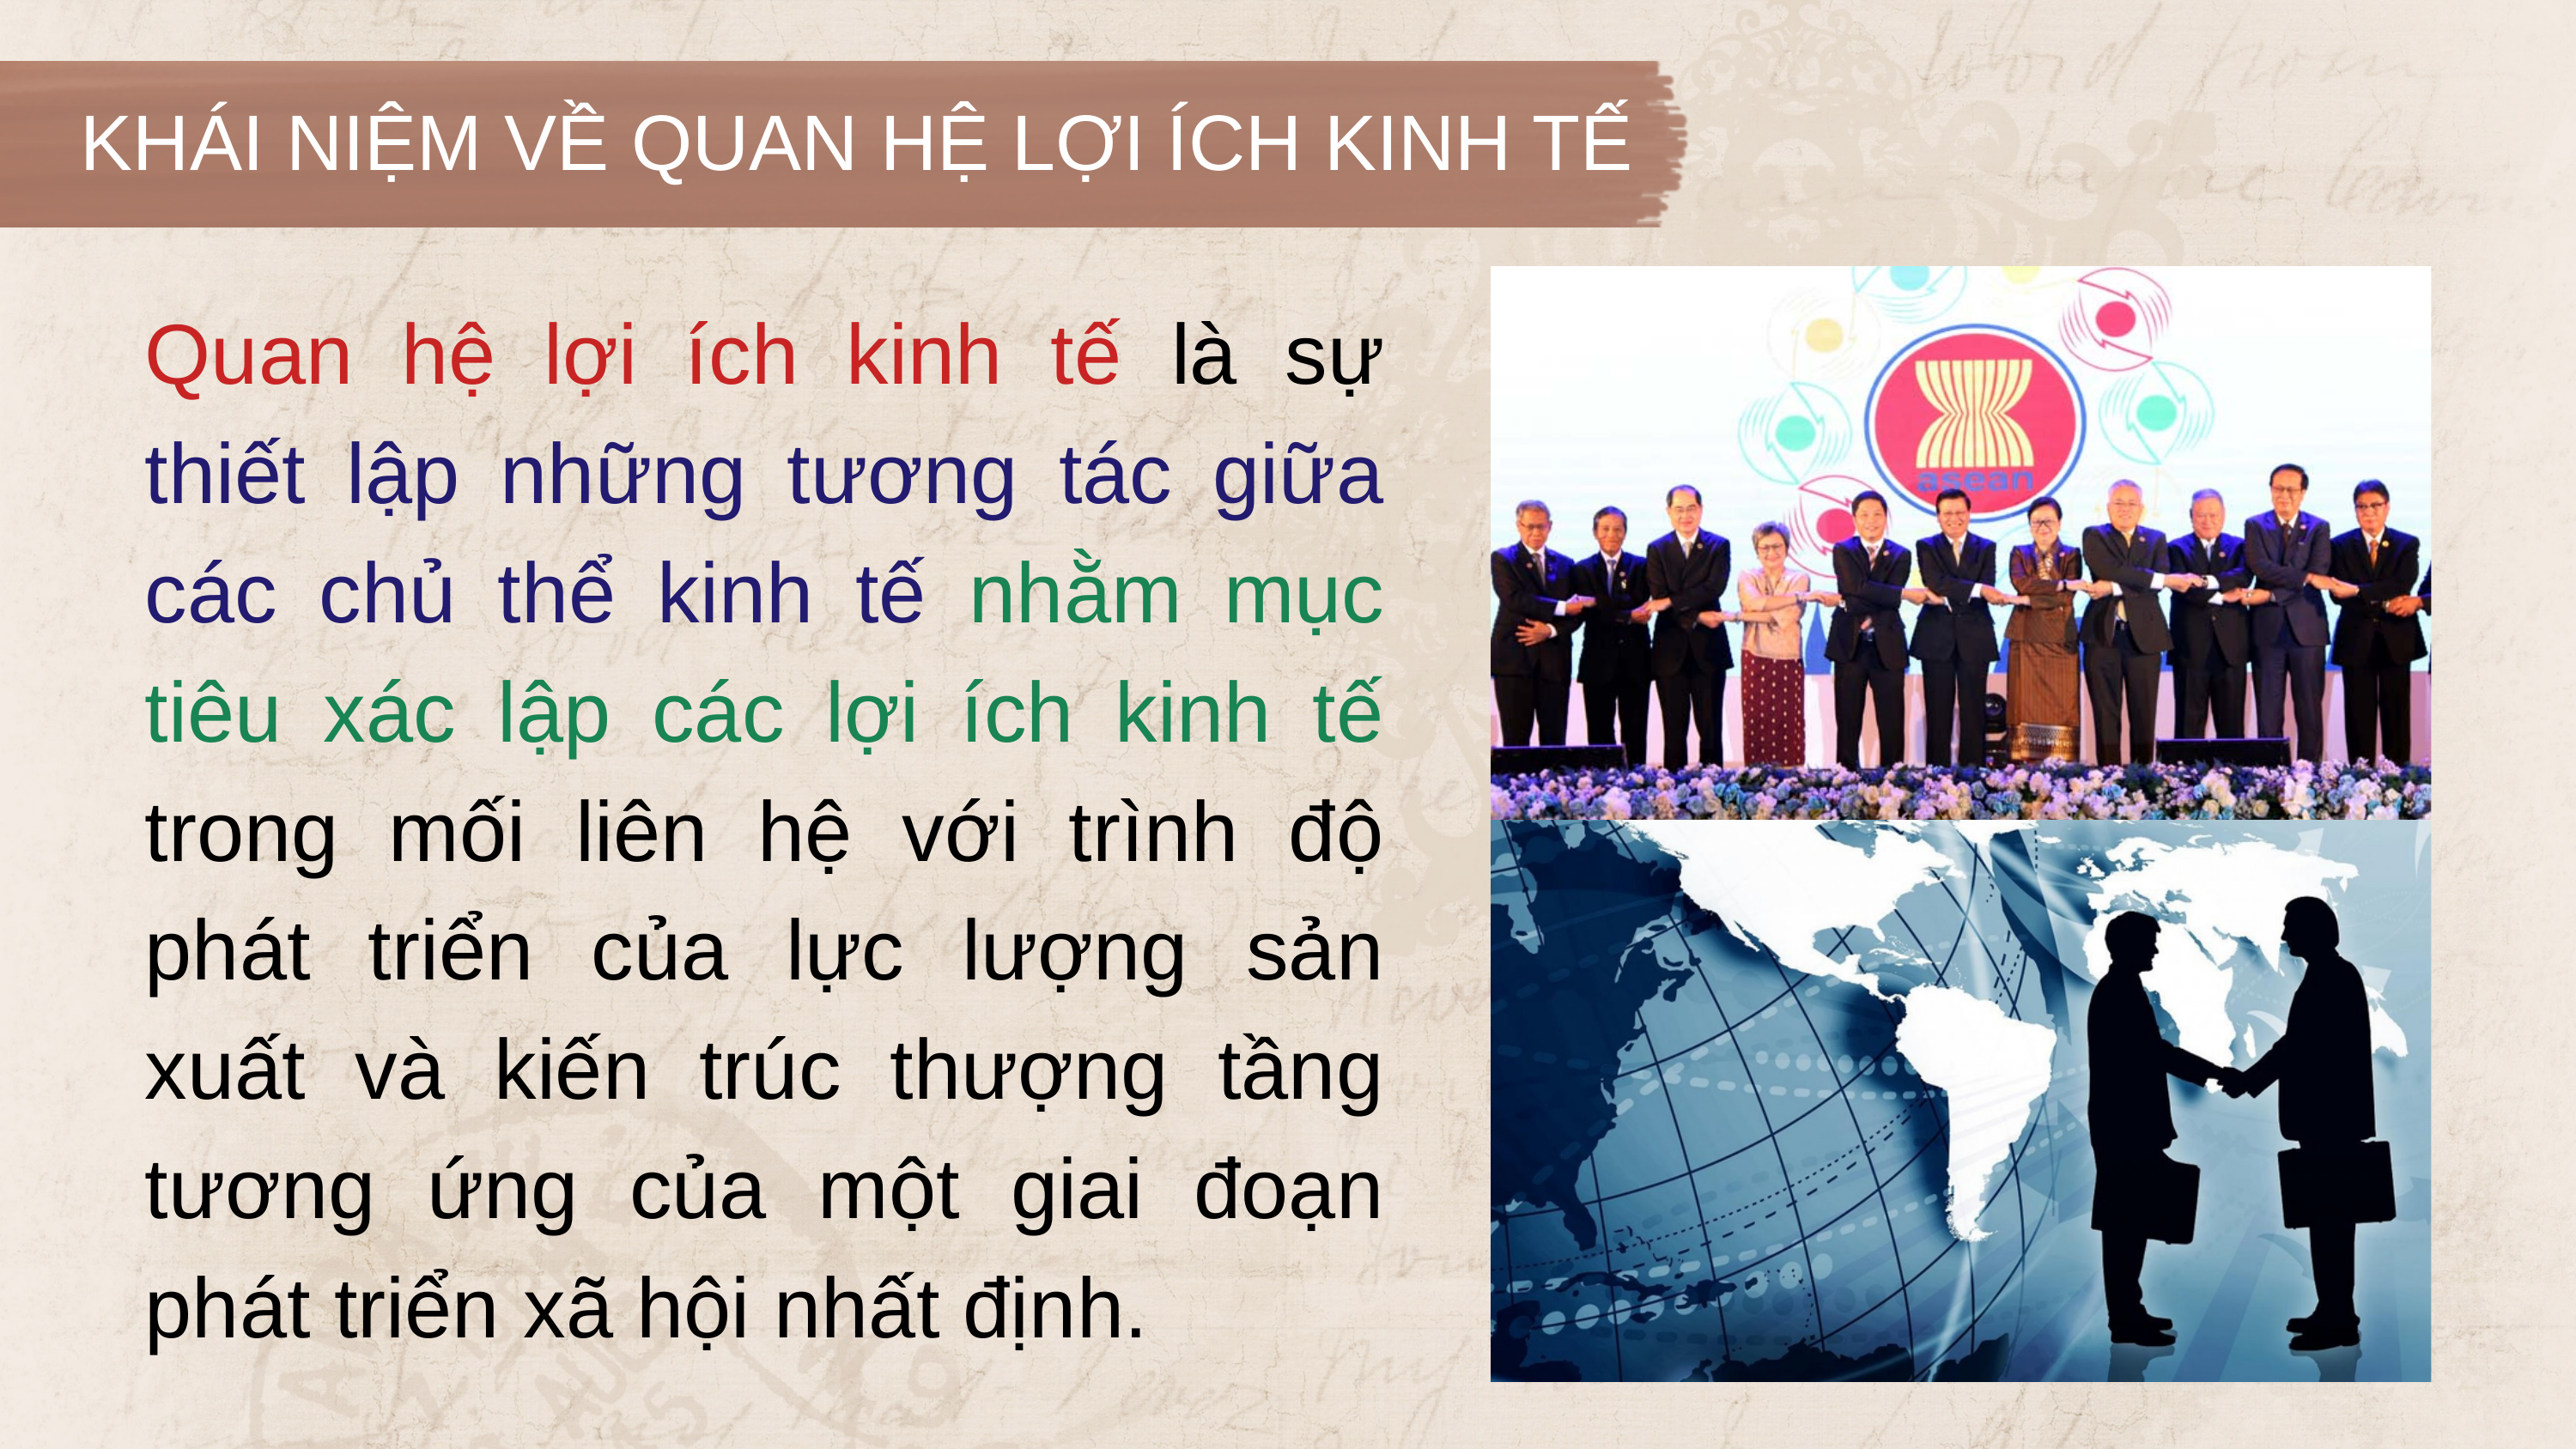

KHÁI NIỆM VỀ QUAN HỆ LỢI ÍCH KINH TẾ

Quan hệ lợi ích kinh tế là sự thiết lập những tương tác giữa các chủ thể kinh tế nhằm mục tiêu xác lập các lợi ích kinh tế trong mối liên hệ với trình độ phát triển của lực lượng sản xuất và kiến trúc thượng tầng tương ứng của một giai đoạn phát triển xã hội nhất định.